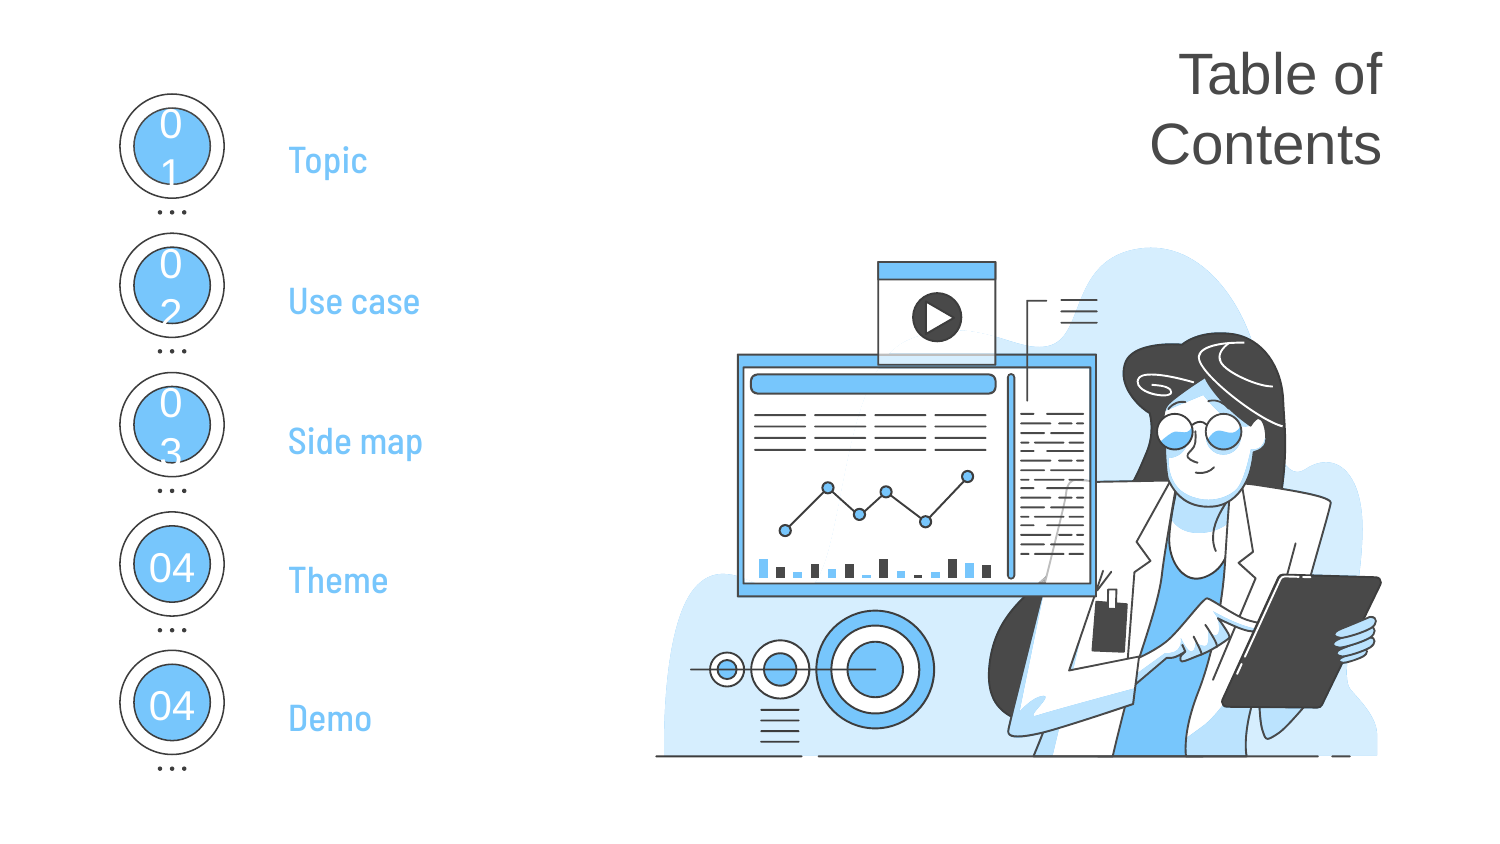

# Table of Contents

Topic
01

Use case
02

Side map
03

Theme
04

Demo
04